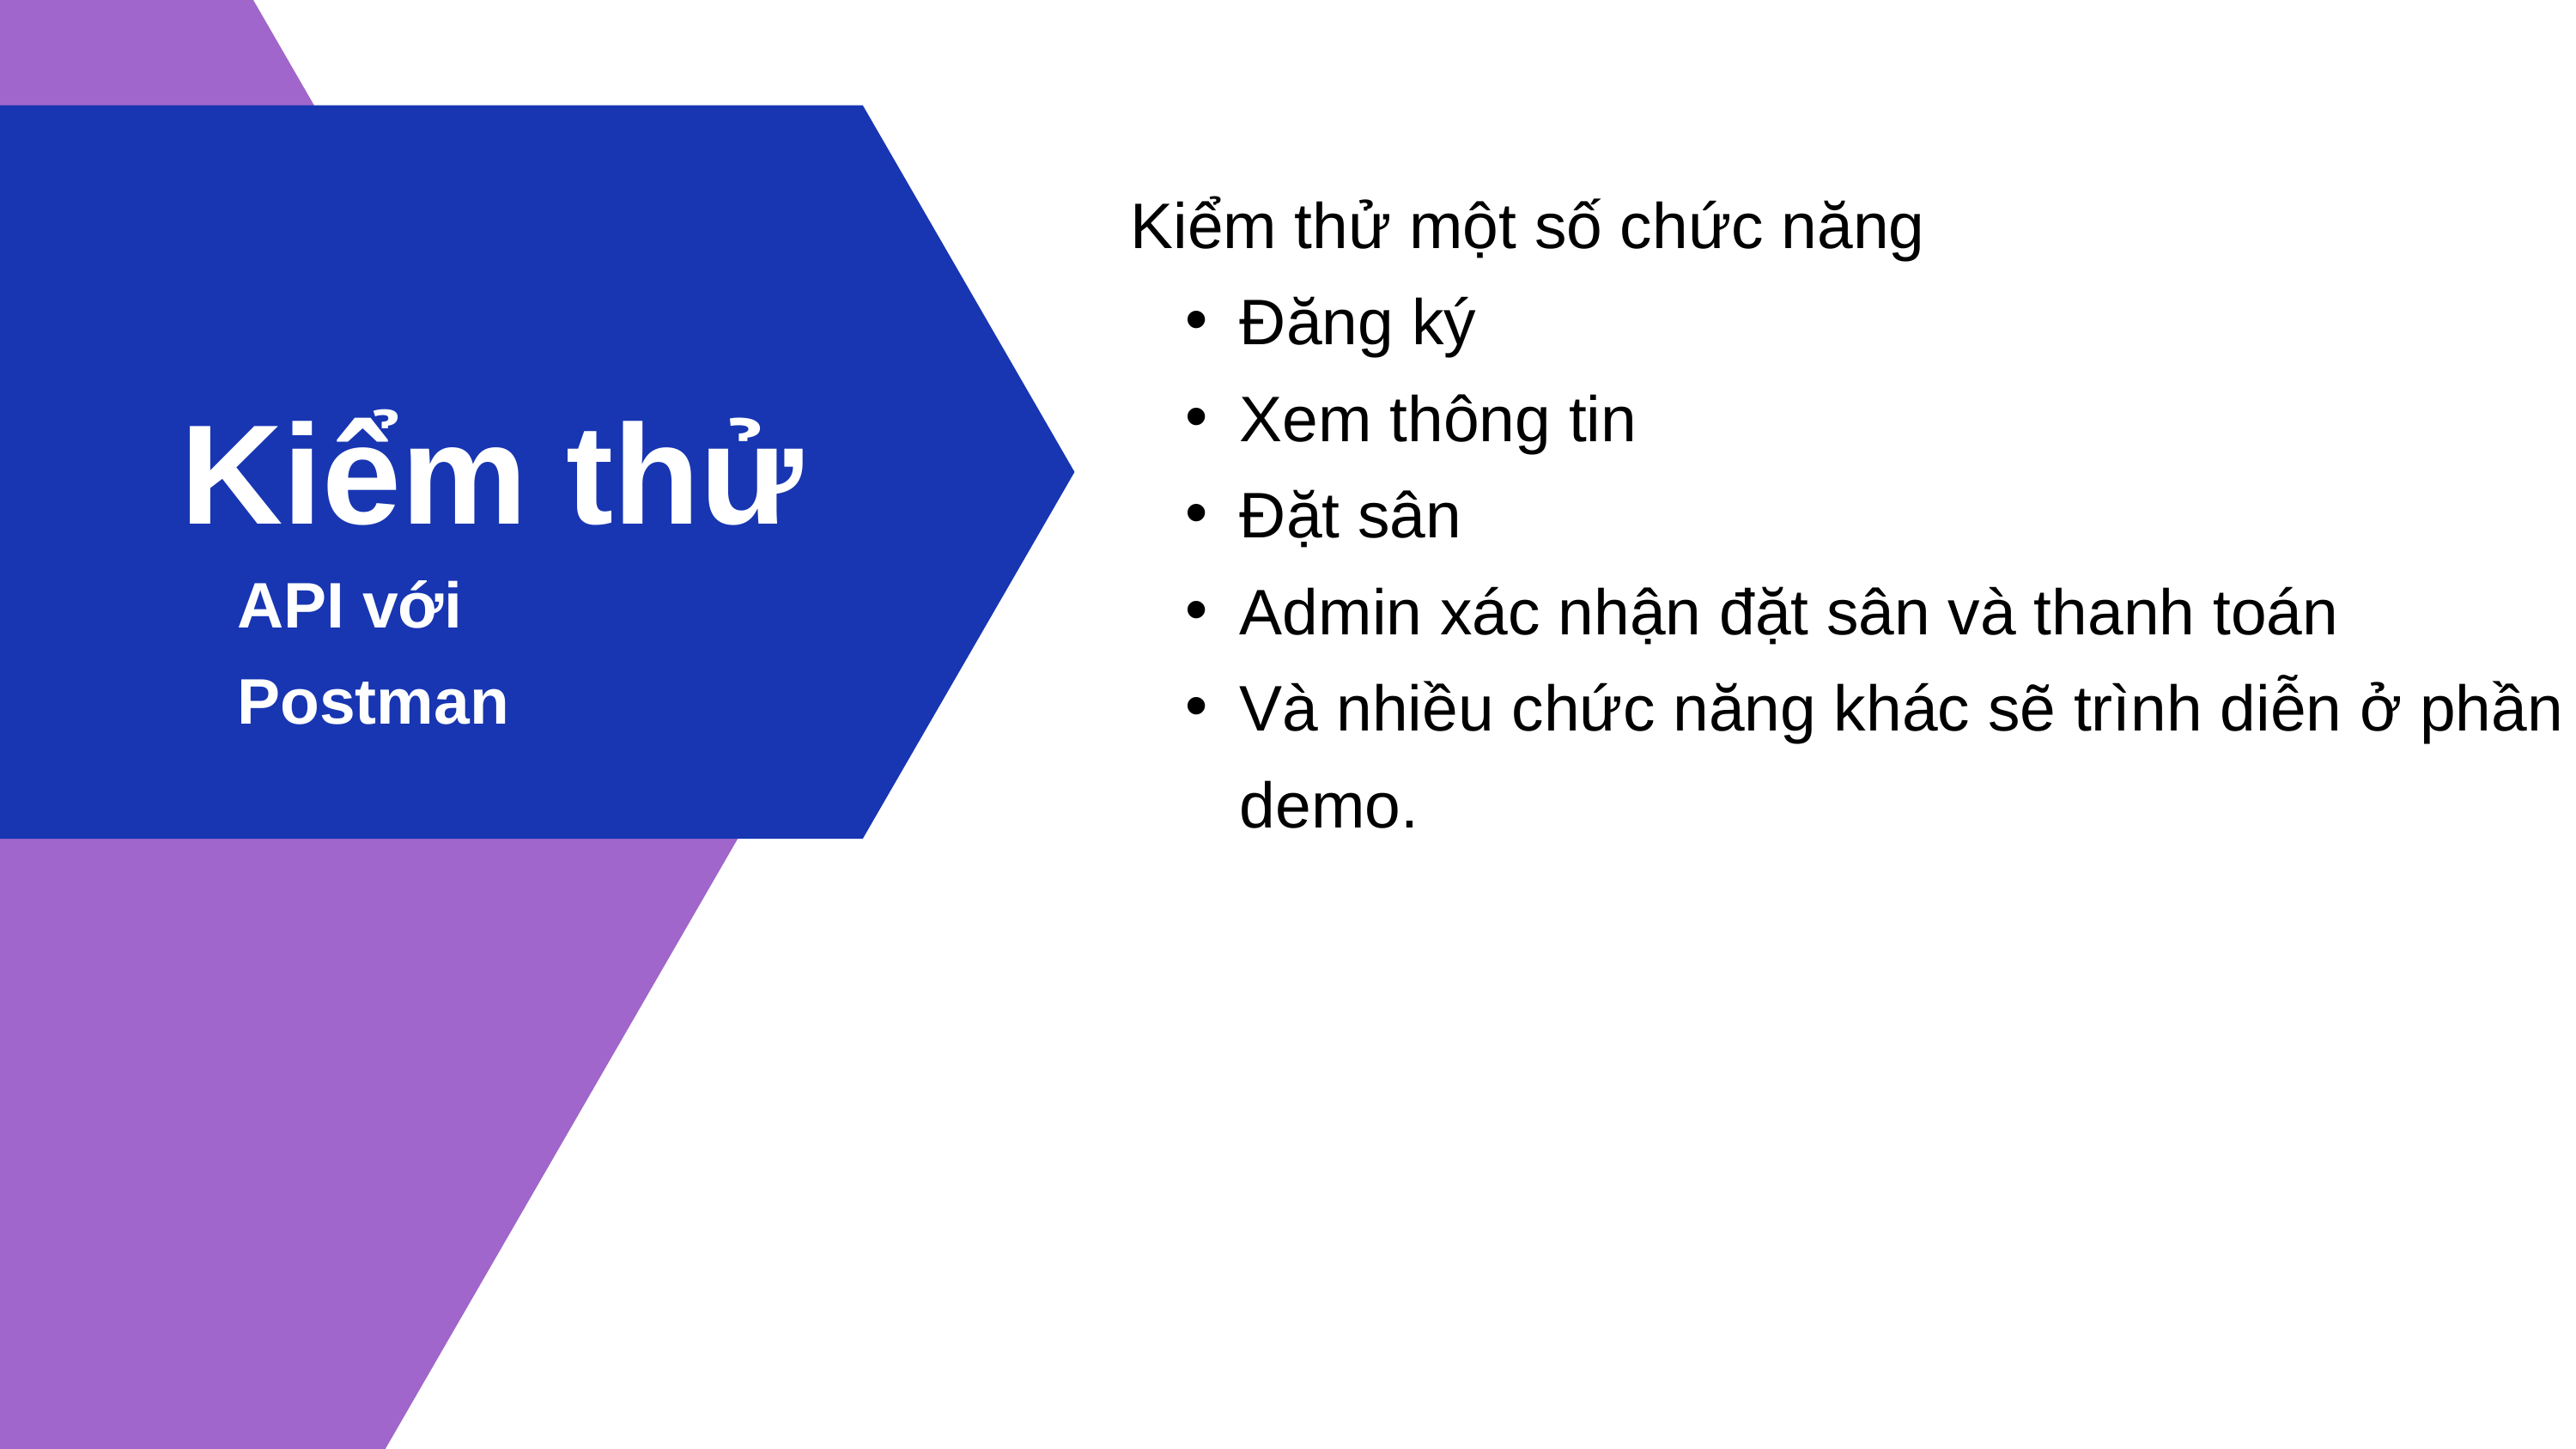

Kiểm thử một số chức năng
Đăng ký
Xem thông tin
Đặt sân
Admin xác nhận đặt sân và thanh toán
Và nhiều chức năng khác sẽ trình diễn ở phần demo.
Kiểm thử

API với Postman